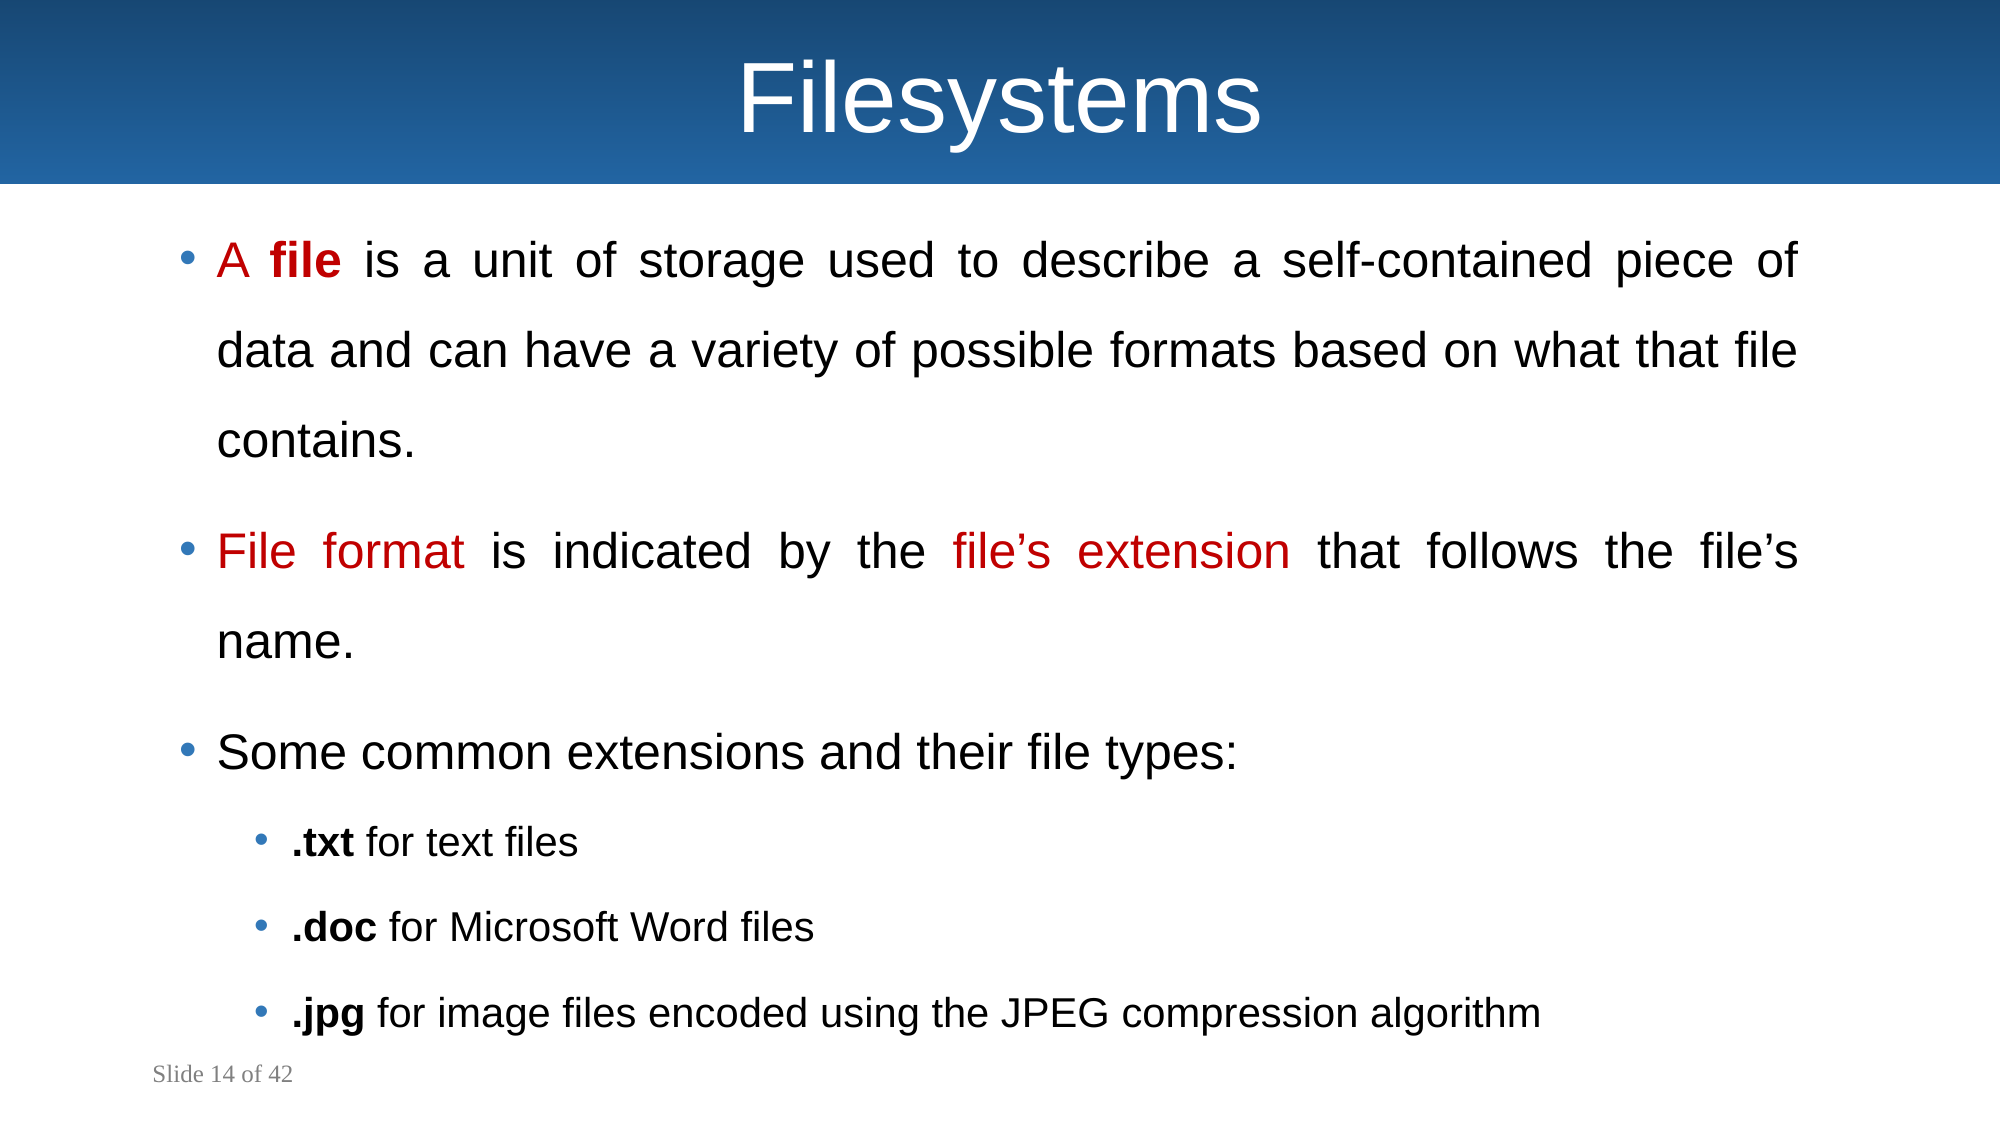

Filesystems
A file is a unit of storage used to describe a self-contained piece of data and can have a variety of possible formats based on what that file contains.
File format is indicated by the file’s extension that follows the file’s name.
Some common extensions and their file types:
.txt for text files
.doc for Microsoft Word files
.jpg for image files encoded using the JPEG compression algorithm
Slide 14 of 42